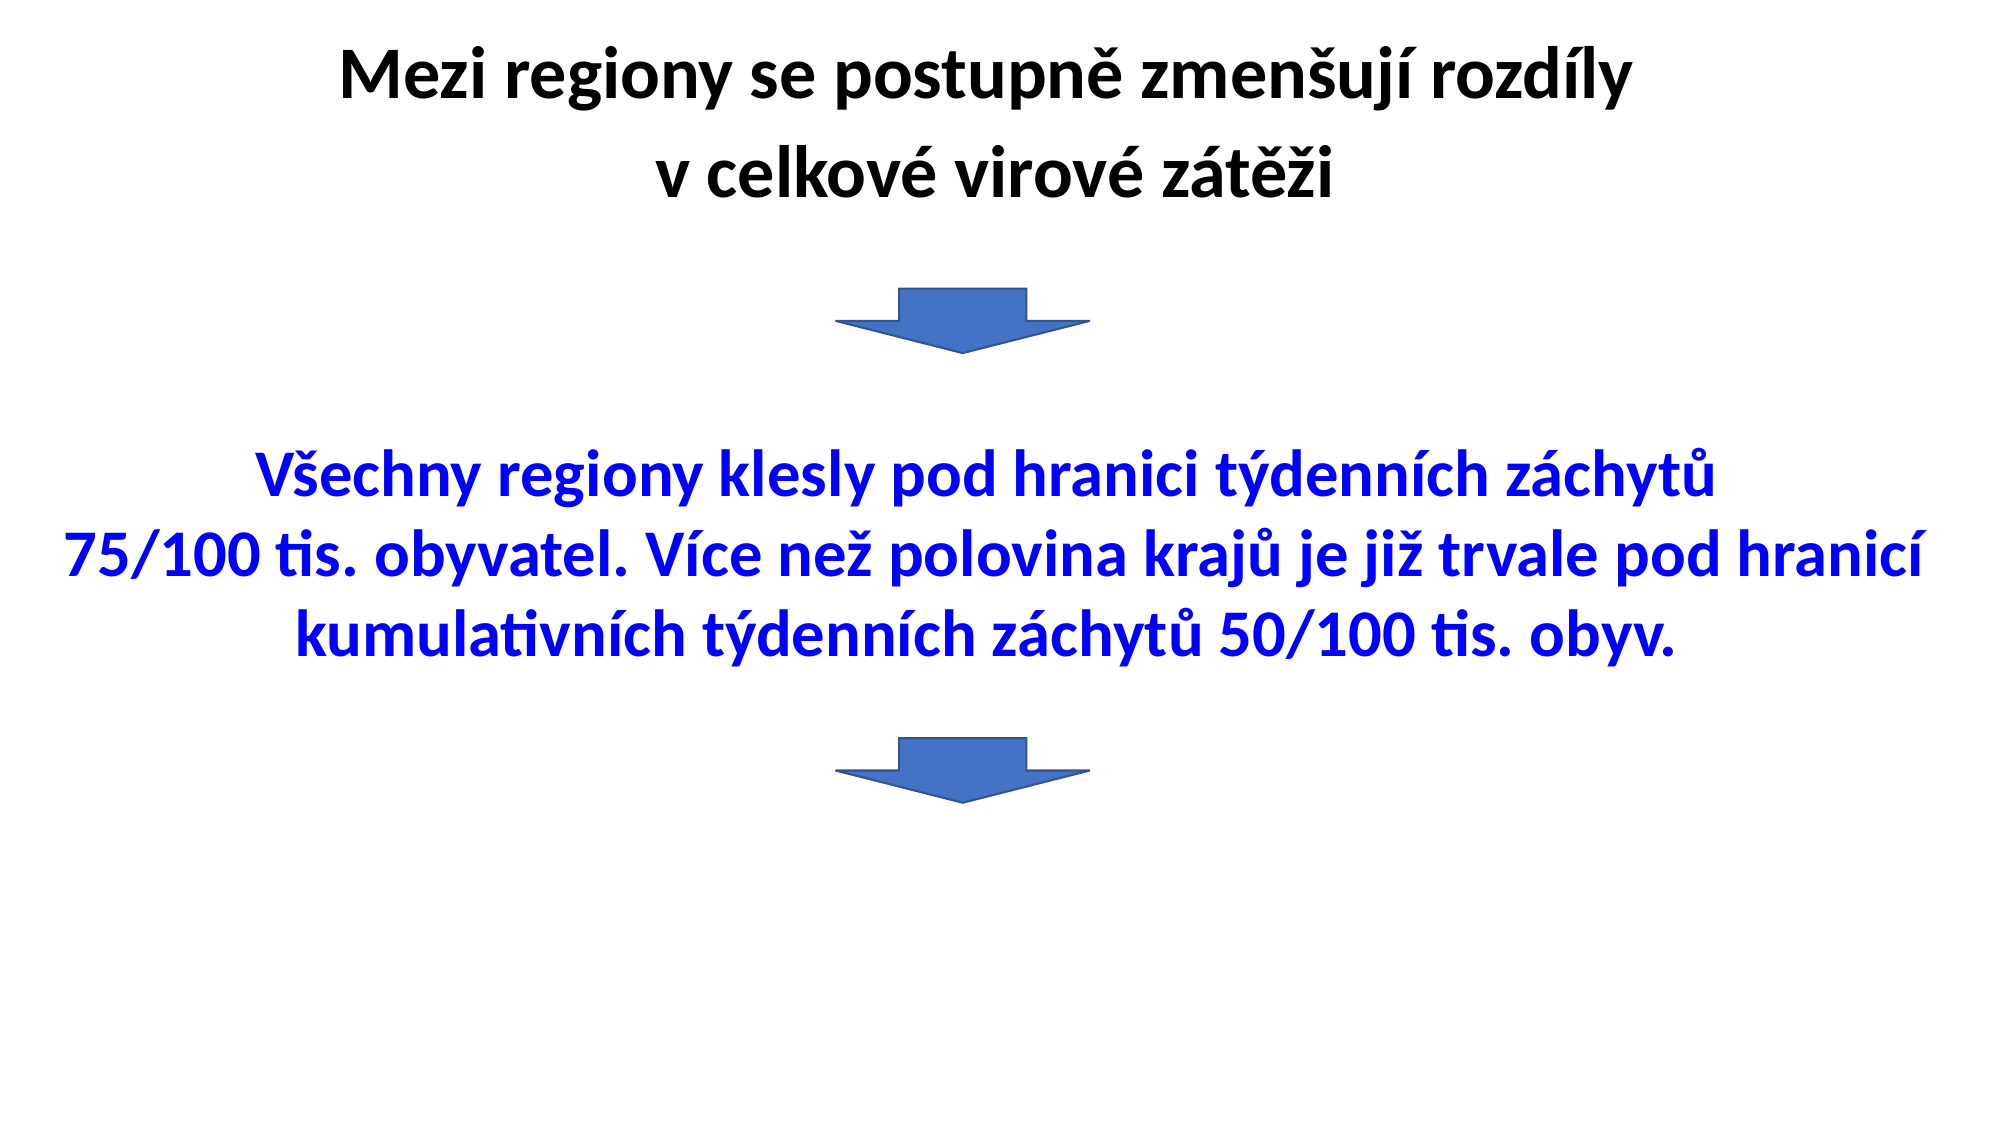

Mezi regiony se postupně zmenšují rozdíly
v celkové virové zátěži

Všechny regiony klesly pod hranici týdenních záchytů
75/100 tis. obyvatel. Více než polovina krajů je již trvale pod hranicí kumulativních týdenních záchytů 50/100 tis. obyv.